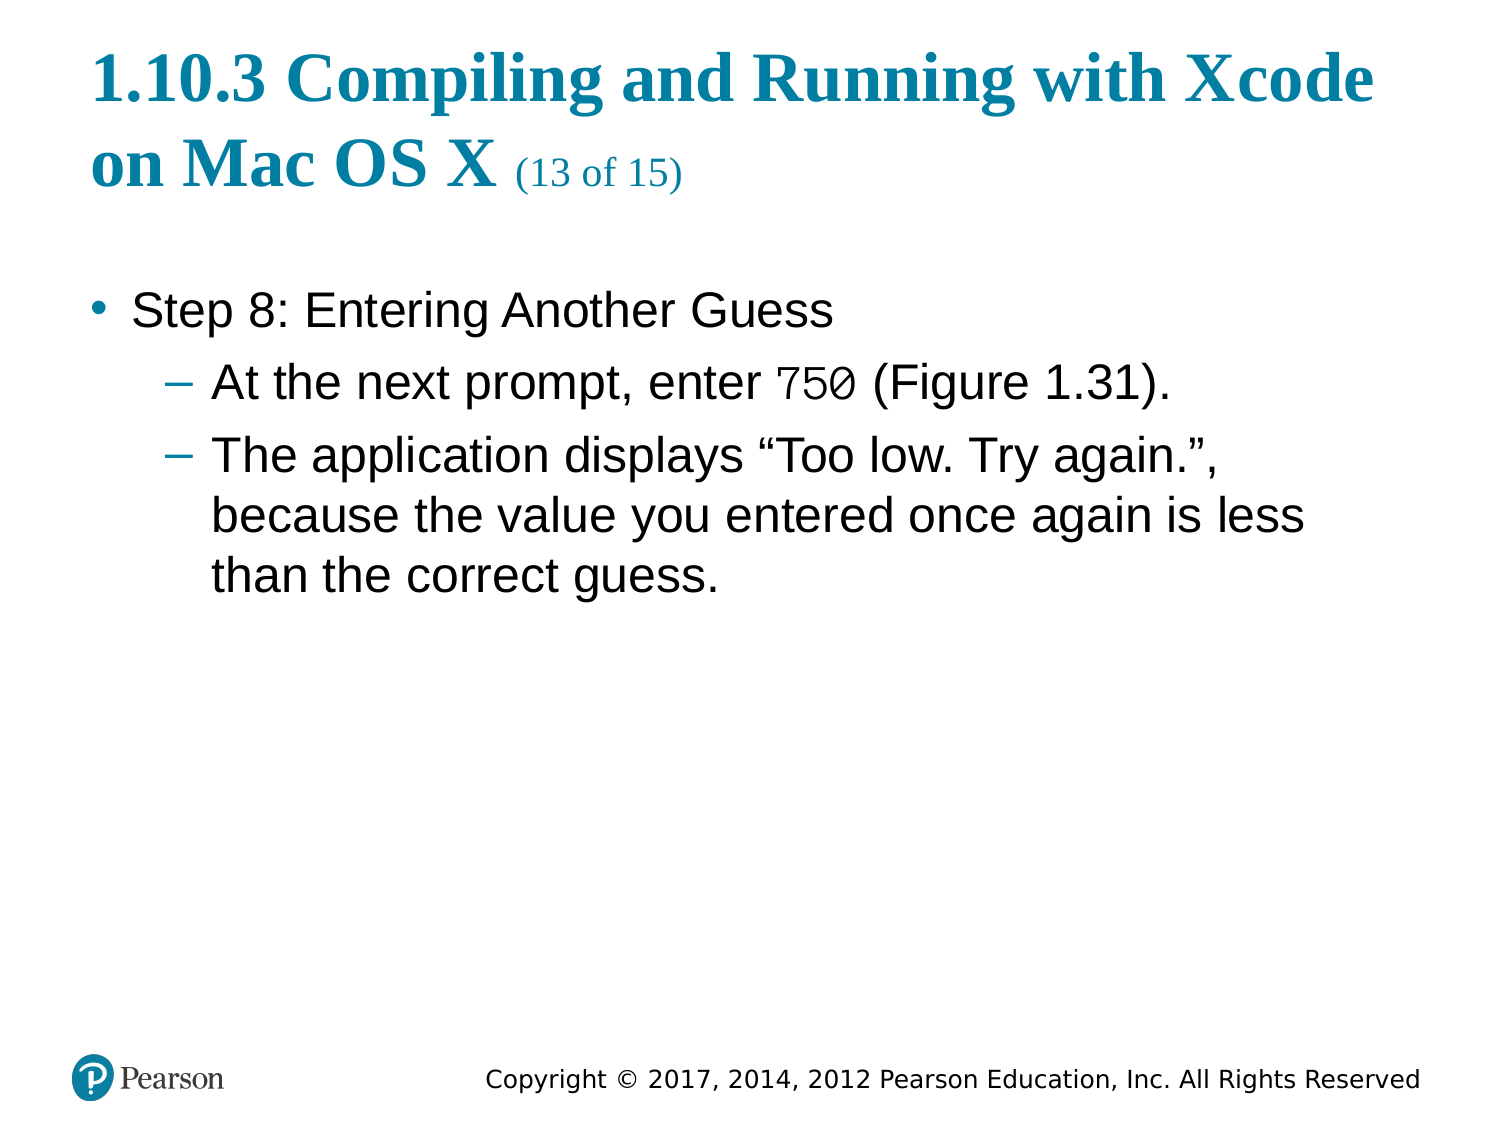

# 1.10.3 Compiling and Running with X code on Mac O S X (13 of 15)
Step 8: Entering Another Guess
At the next prompt, enter 750 (Figure 1.31).
The application displays “Too low. Try again.”, because the value you entered once again is less than the correct guess.